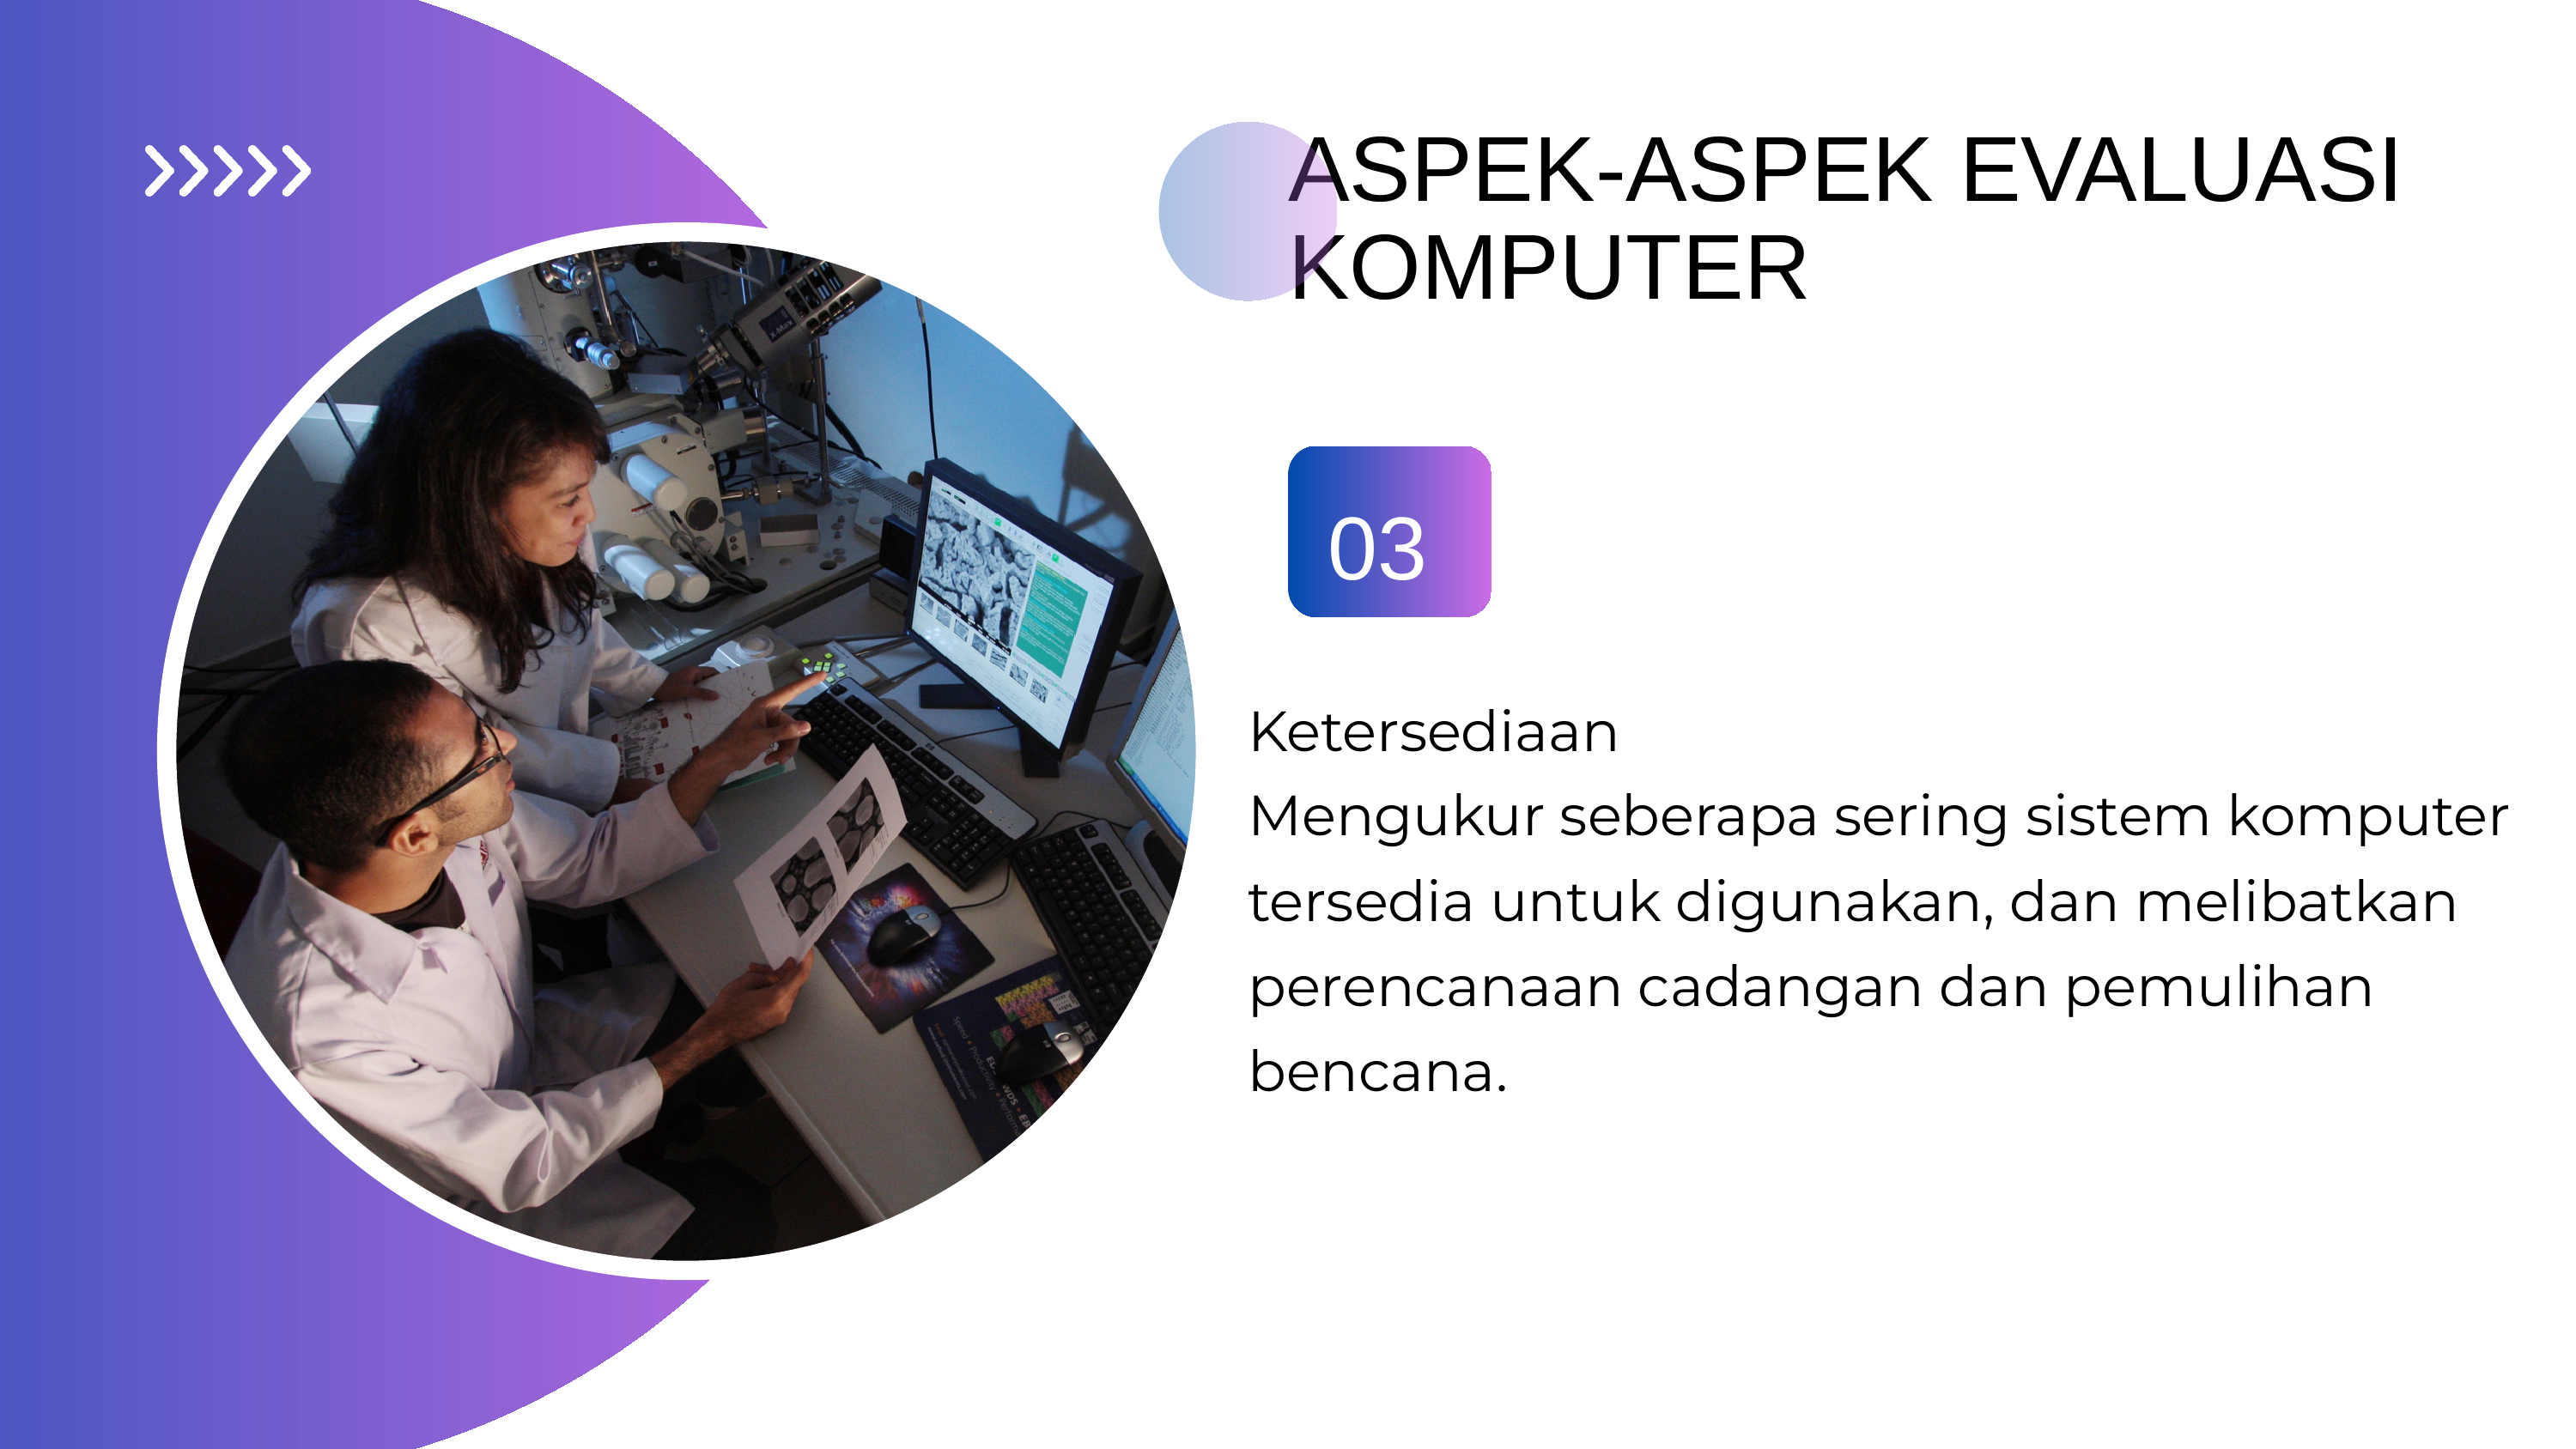

ASPEK-ASPEK EVALUASI KOMPUTER

03
Ketersediaan
Mengukur seberapa sering sistem komputer tersedia untuk digunakan, dan melibatkan perencanaan cadangan dan pemulihan bencana.

02
02
02
03
02
02